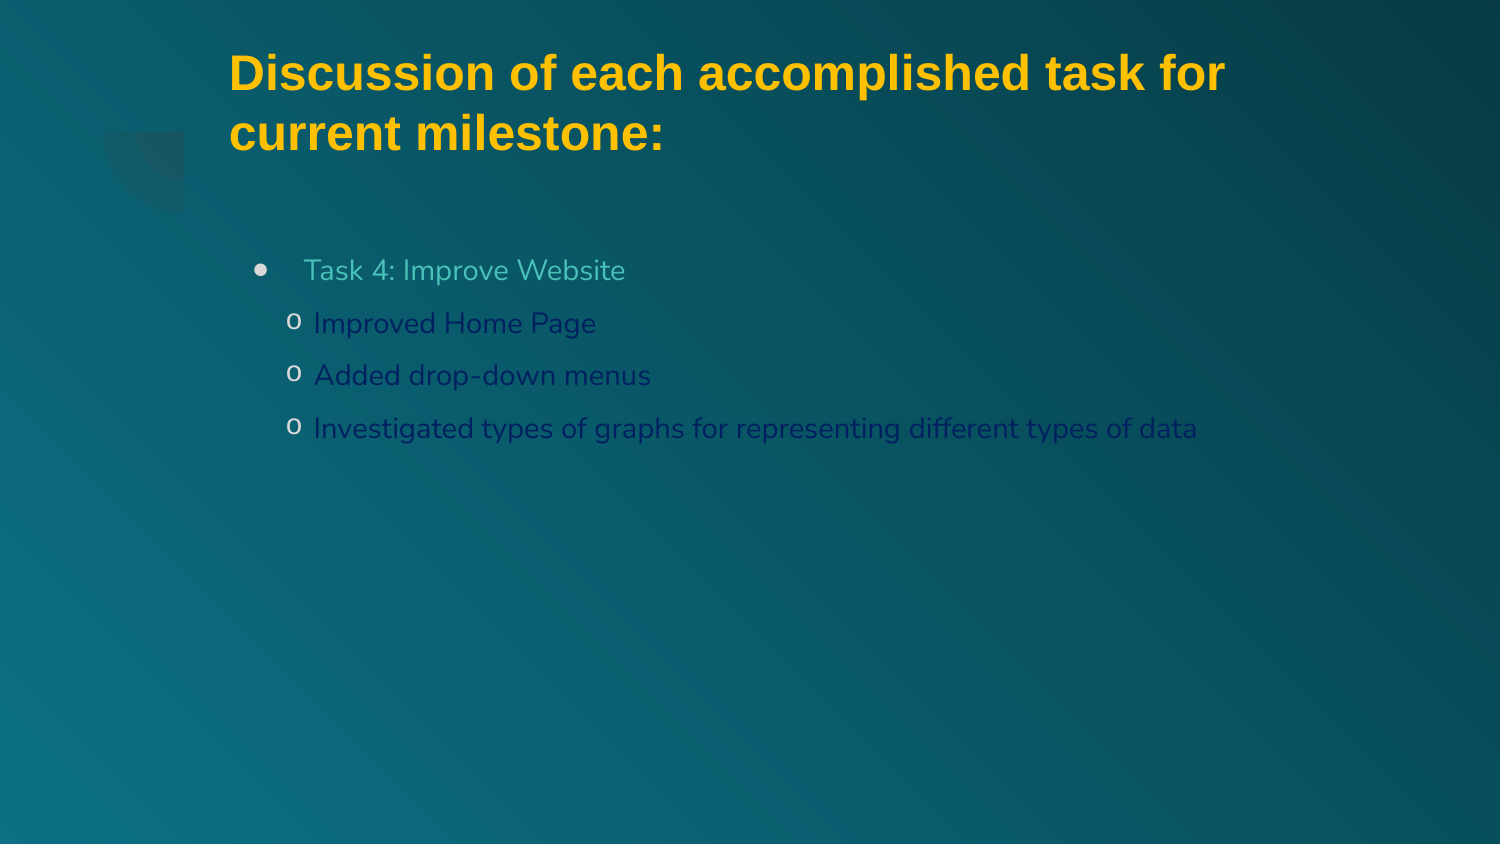

# Discussion of each accomplished task for current milestone:

Task 4: Improve Website
Improved Home Page
Added drop-down menus
Investigated types of graphs for representing different types of data